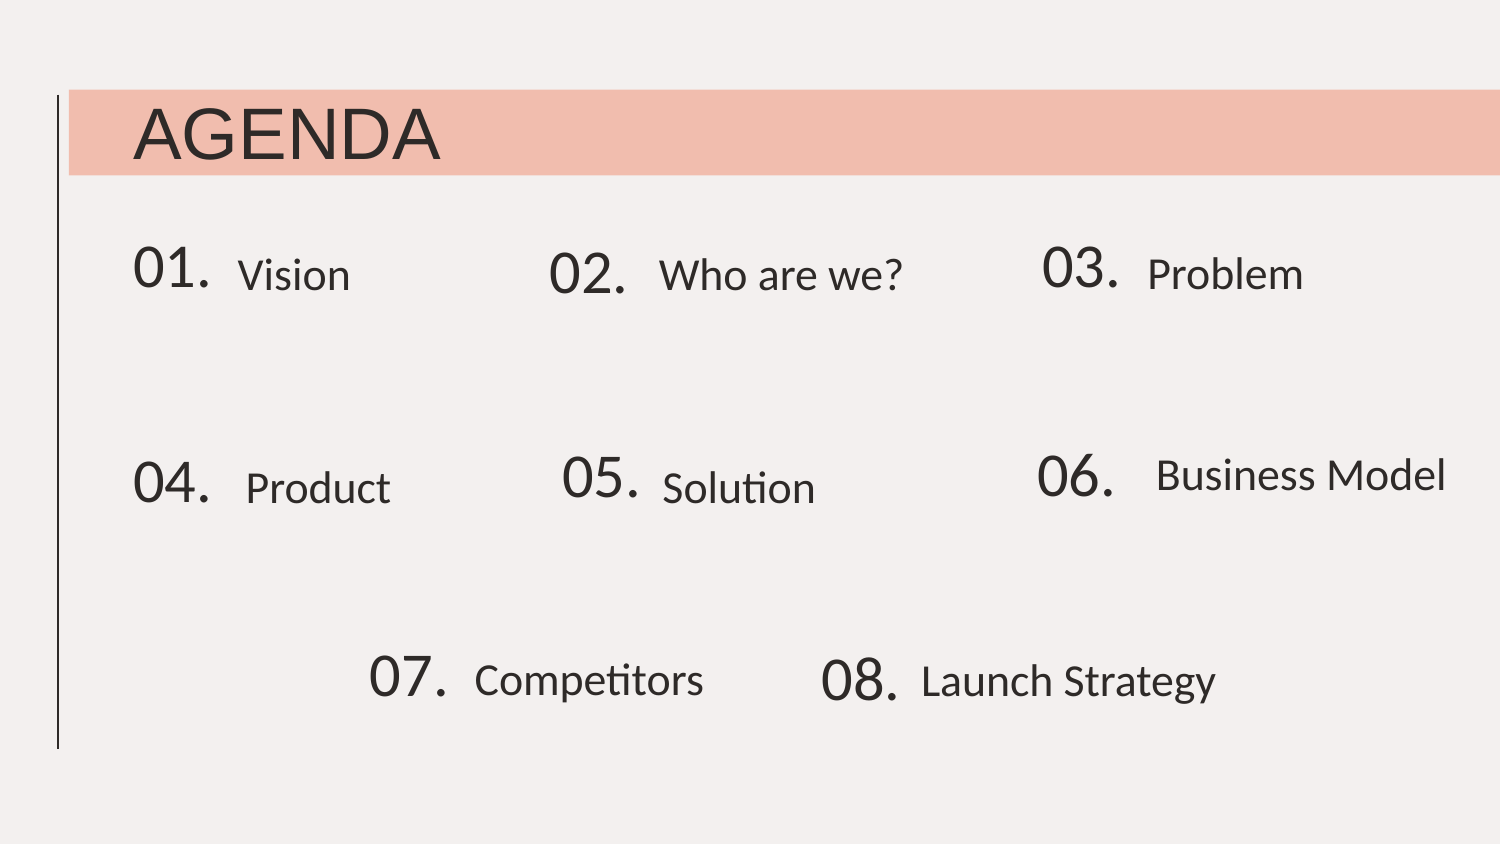

AGENDA

01.
03.
02.
Problem
# Vision
Who are we?
06.
05.
04.
Business Model
Solution
Product
07.
08.
Competitors
Launch Strategy